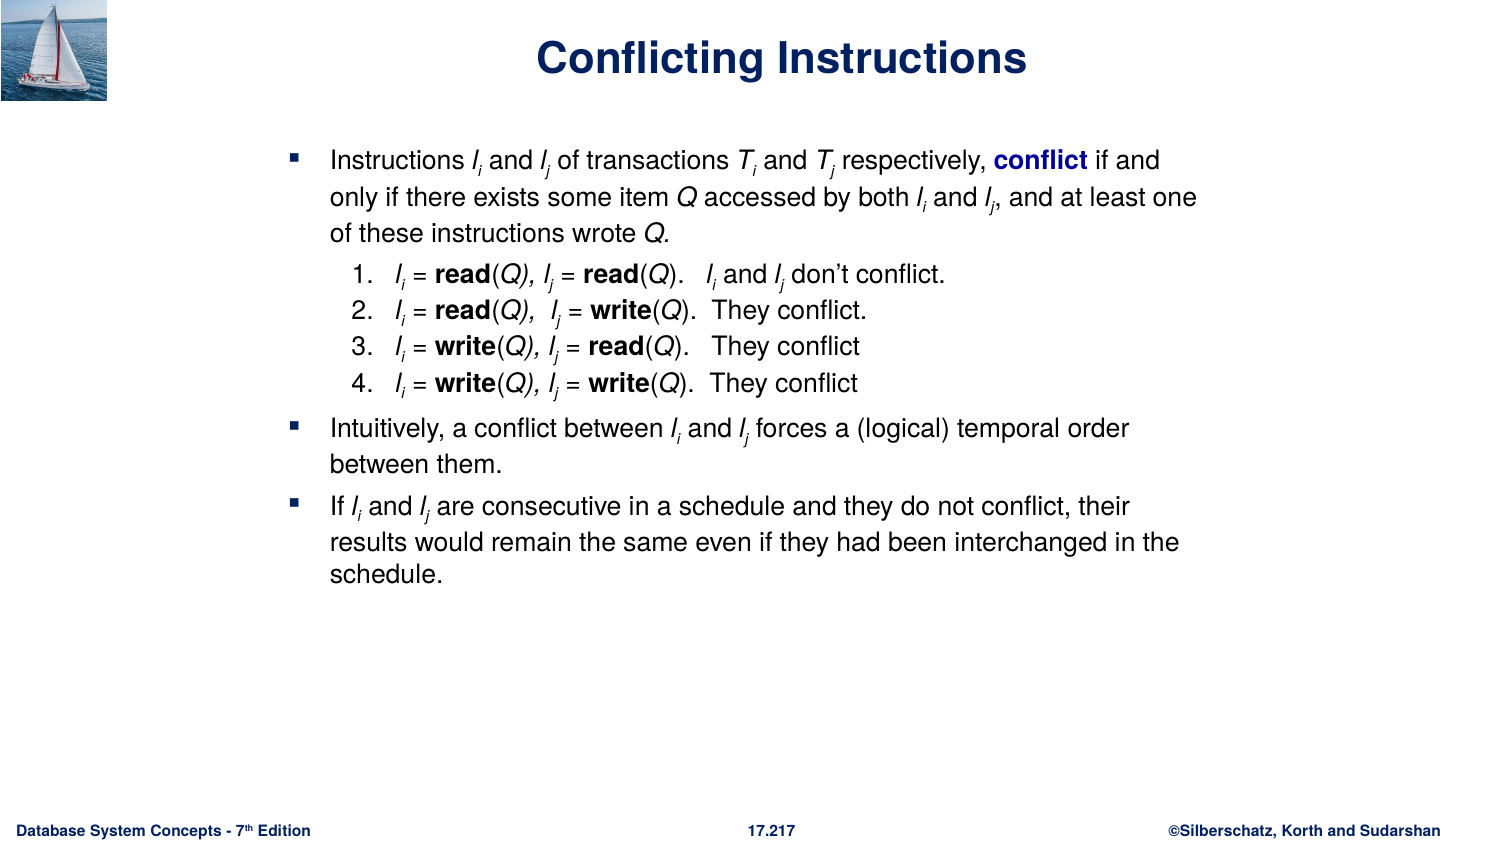

# Conflicting Instructions
Instructions li and lj of transactions Ti and Tj respectively, conflict if and only if there exists some item Q accessed by both li and lj, and at least one of these instructions wrote Q.
	   1.   li = read(Q), lj = read(Q).   li and lj don’t conflict.
   2.   li = read(Q),  lj = write(Q).  They conflict.
   3.   li = write(Q), lj = read(Q).   They conflict
   4.   li = write(Q), lj = write(Q).  They conflict
Intuitively, a conflict between li and lj forces a (logical) temporal order between them.
If li and lj are consecutive in a schedule and they do not conflict, their results would remain the same even if they had been interchanged in the schedule.